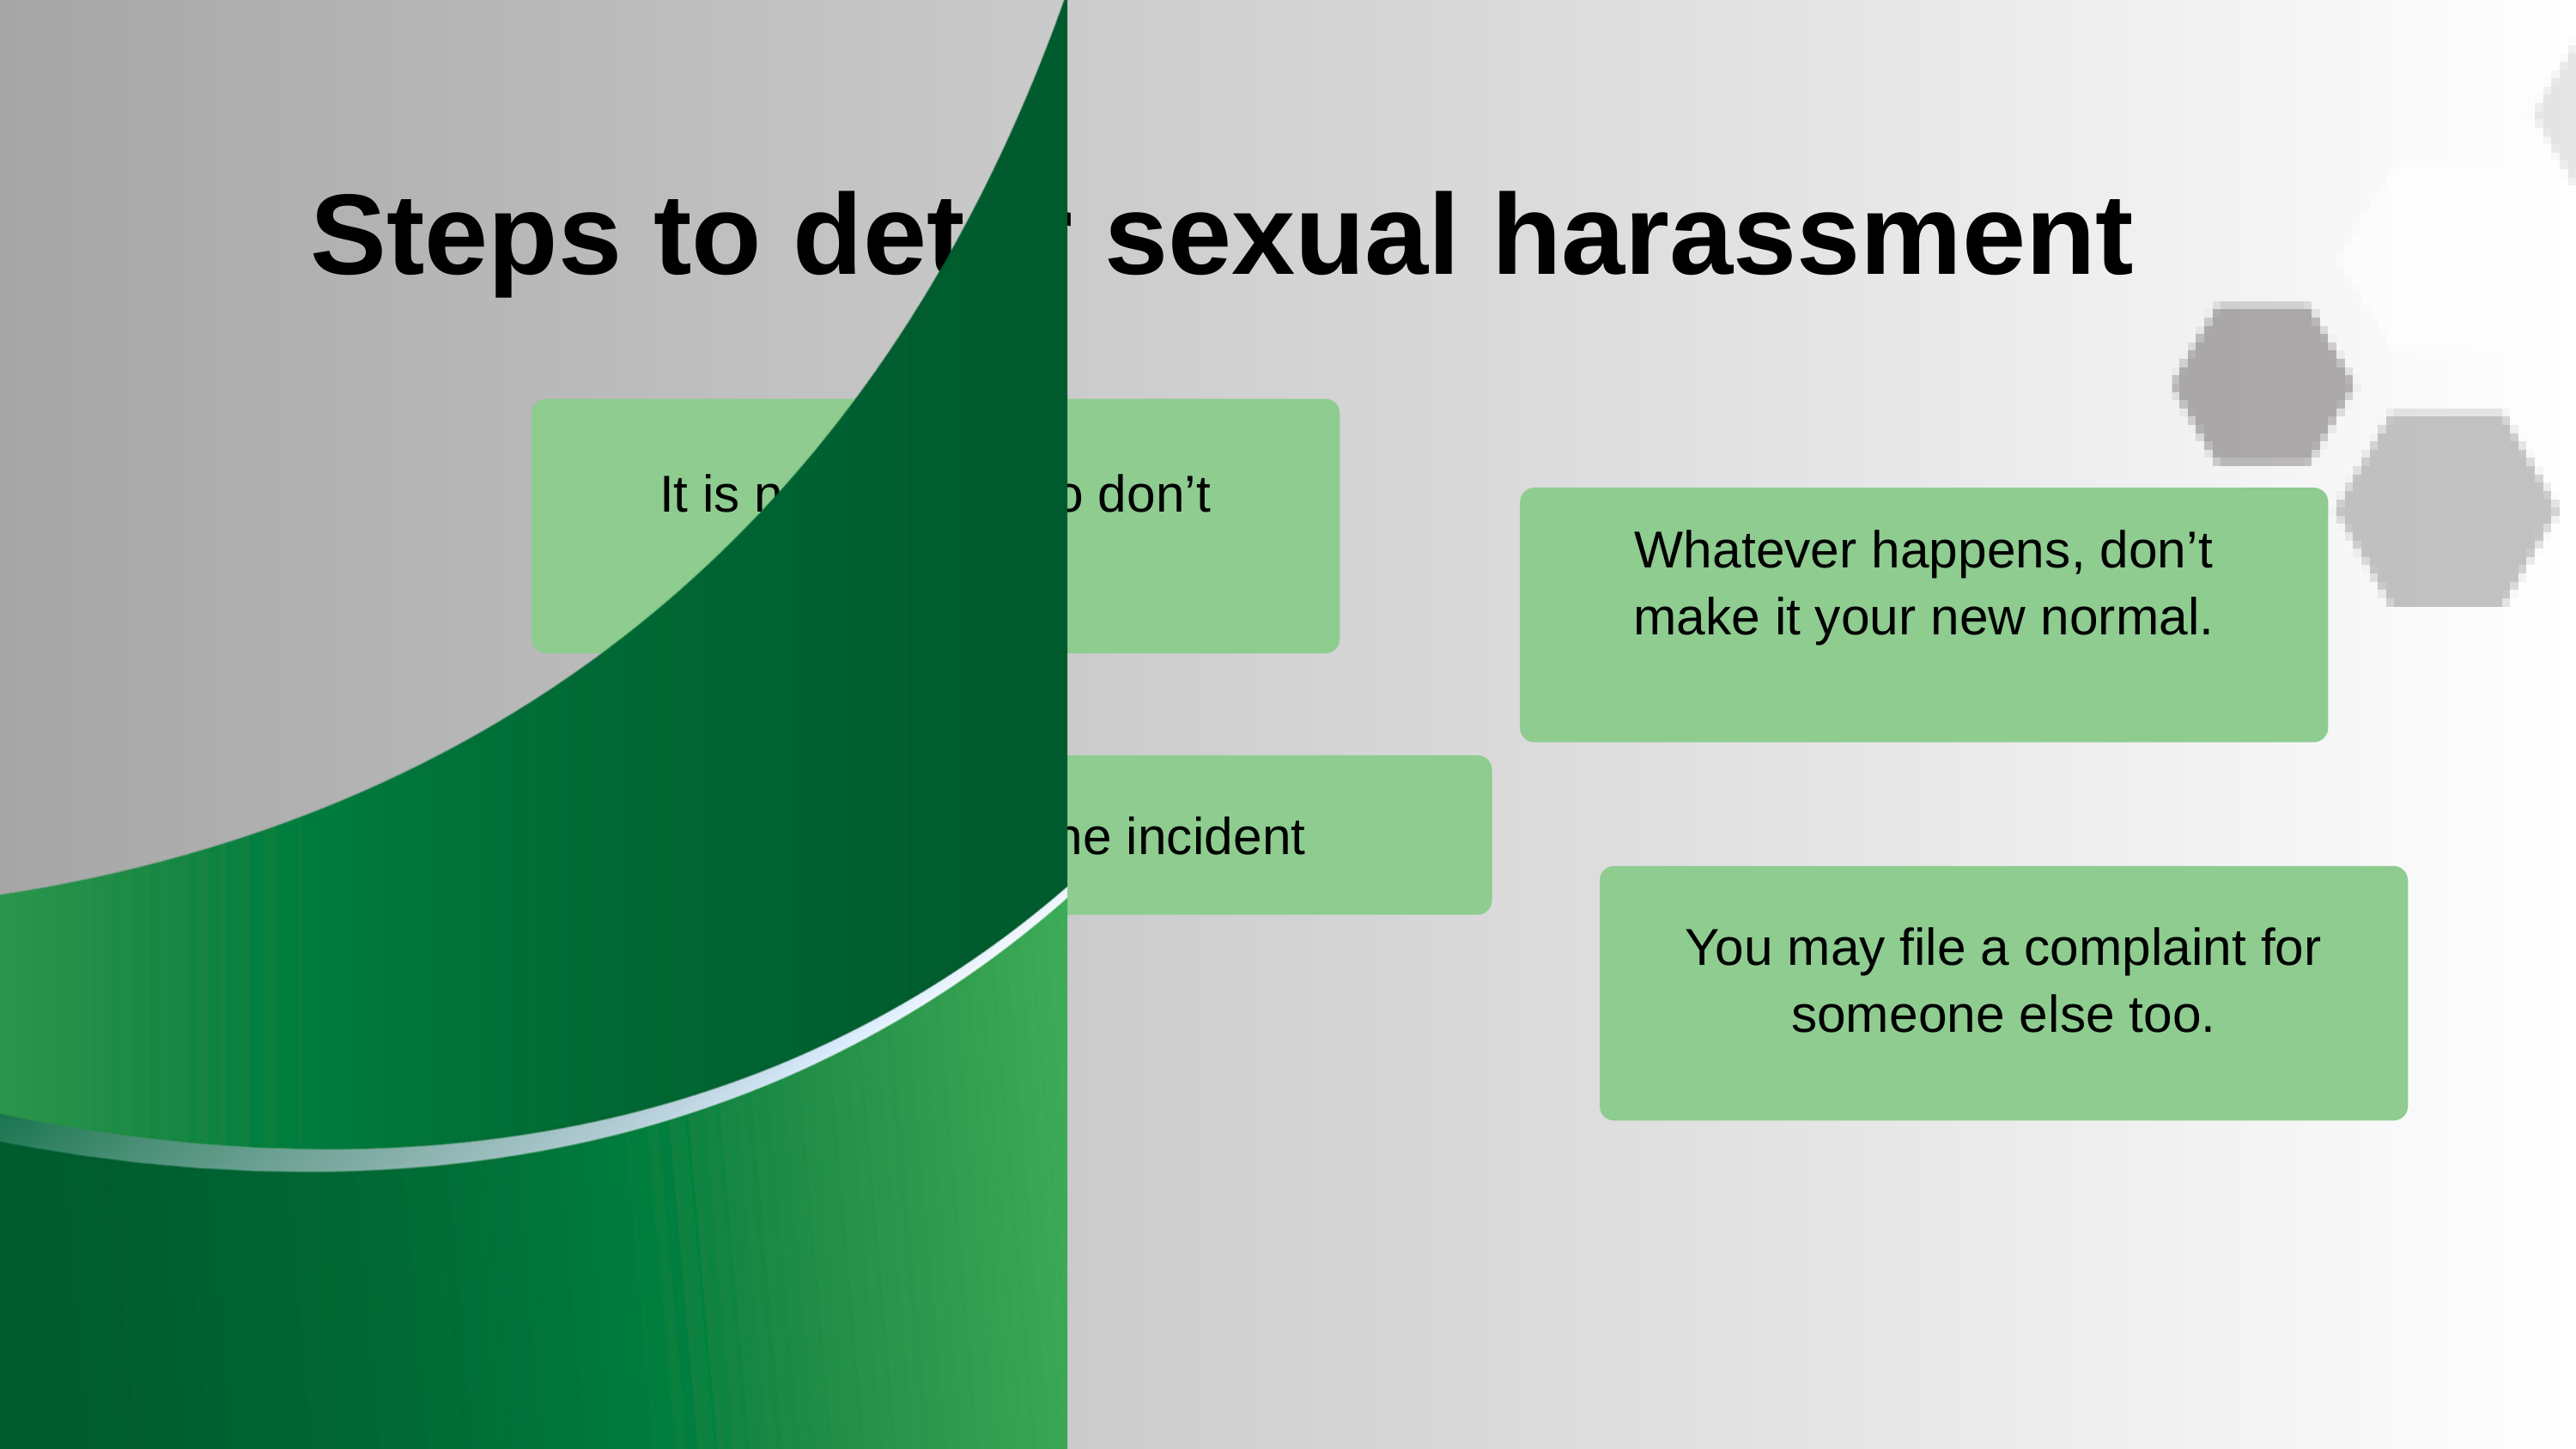

Steps to deter sexual harassment

It is not normal, so don’t ignore it

Whatever happens, don’t make it your new normal.

Report the incident

You may file a complaint for someone else too.